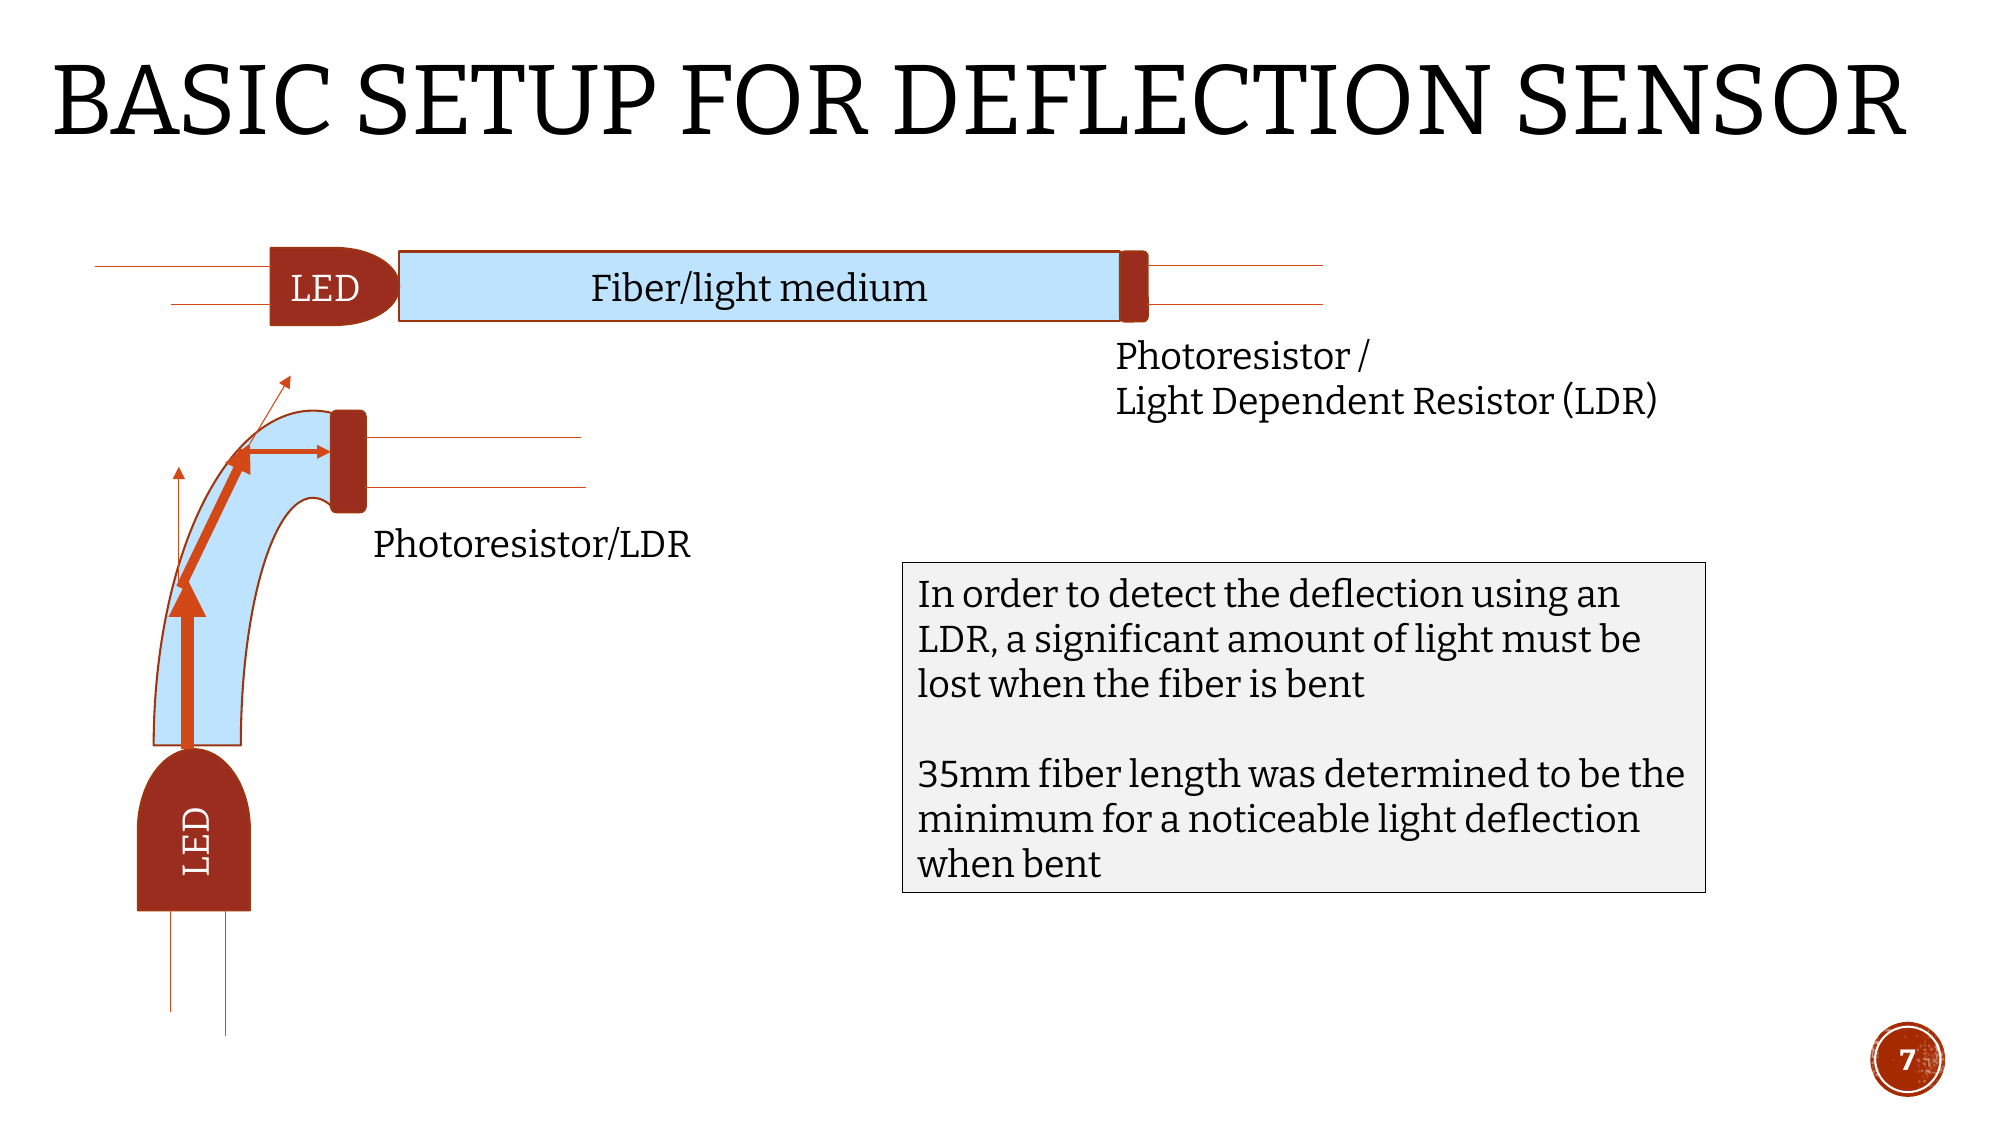

# Basic setup for Deflection Sensor
LED

Fiber/light medium
Photoresistor /
Light Dependent Resistor (LDR)

Photoresistor/LDR
LED
In order to detect the deflection using an LDR, a significant amount of light must be lost when the fiber is bent

35mm fiber length was determined to be the minimum for a noticeable light deflection when bent
7